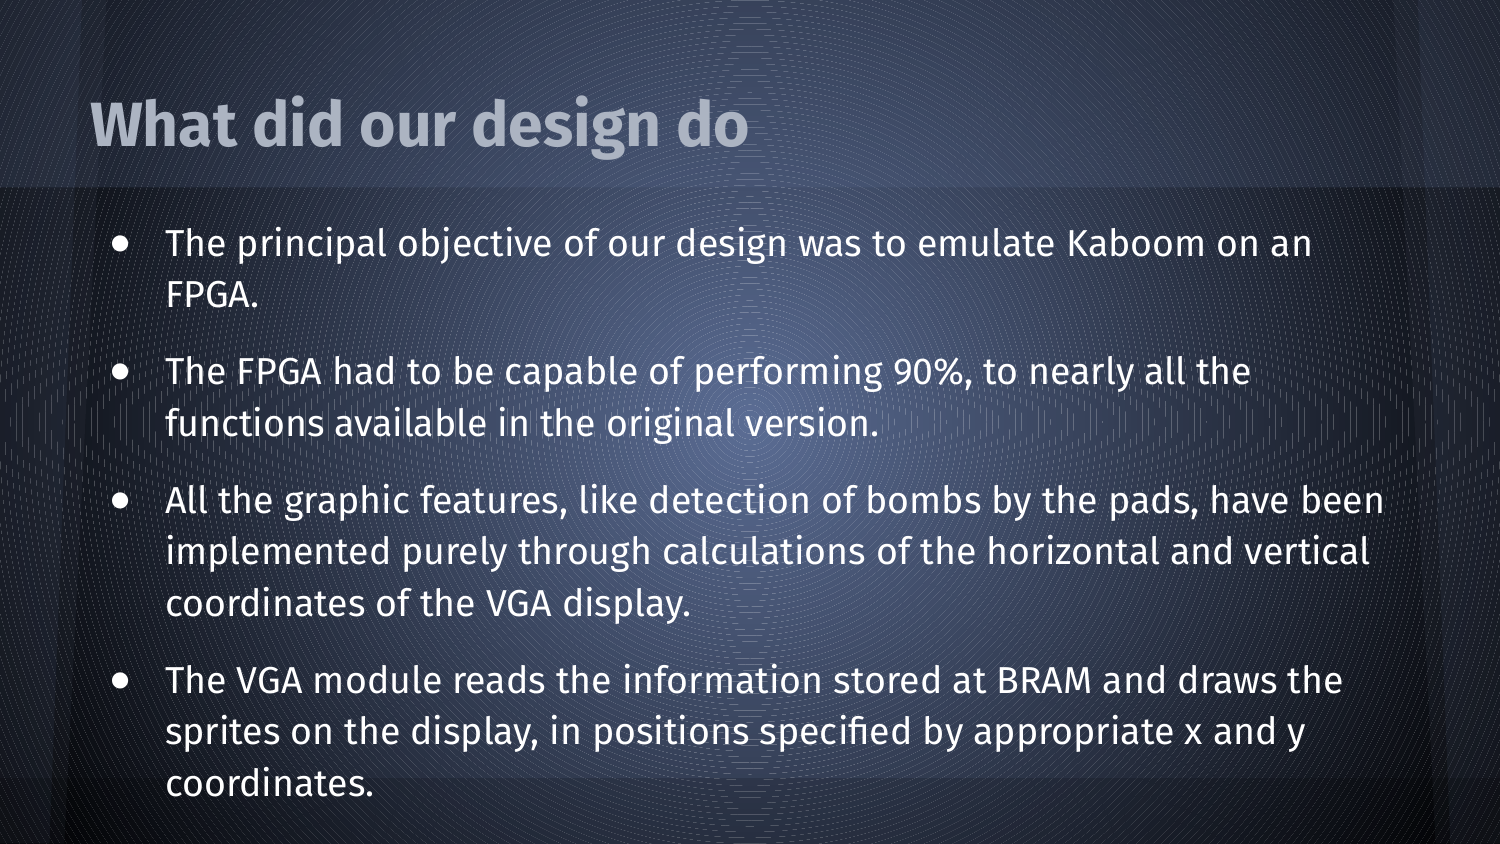

# What did our design do
The principal objective of our design was to emulate Kaboom on an FPGA.
The FPGA had to be capable of performing 90%, to nearly all the functions available in the original version.
All the graphic features, like detection of bombs by the pads, have been implemented purely through calculations of the horizontal and vertical coordinates of the VGA display.
The VGA module reads the information stored at BRAM and draws the sprites on the display, in positions specified by appropriate x and y coordinates.